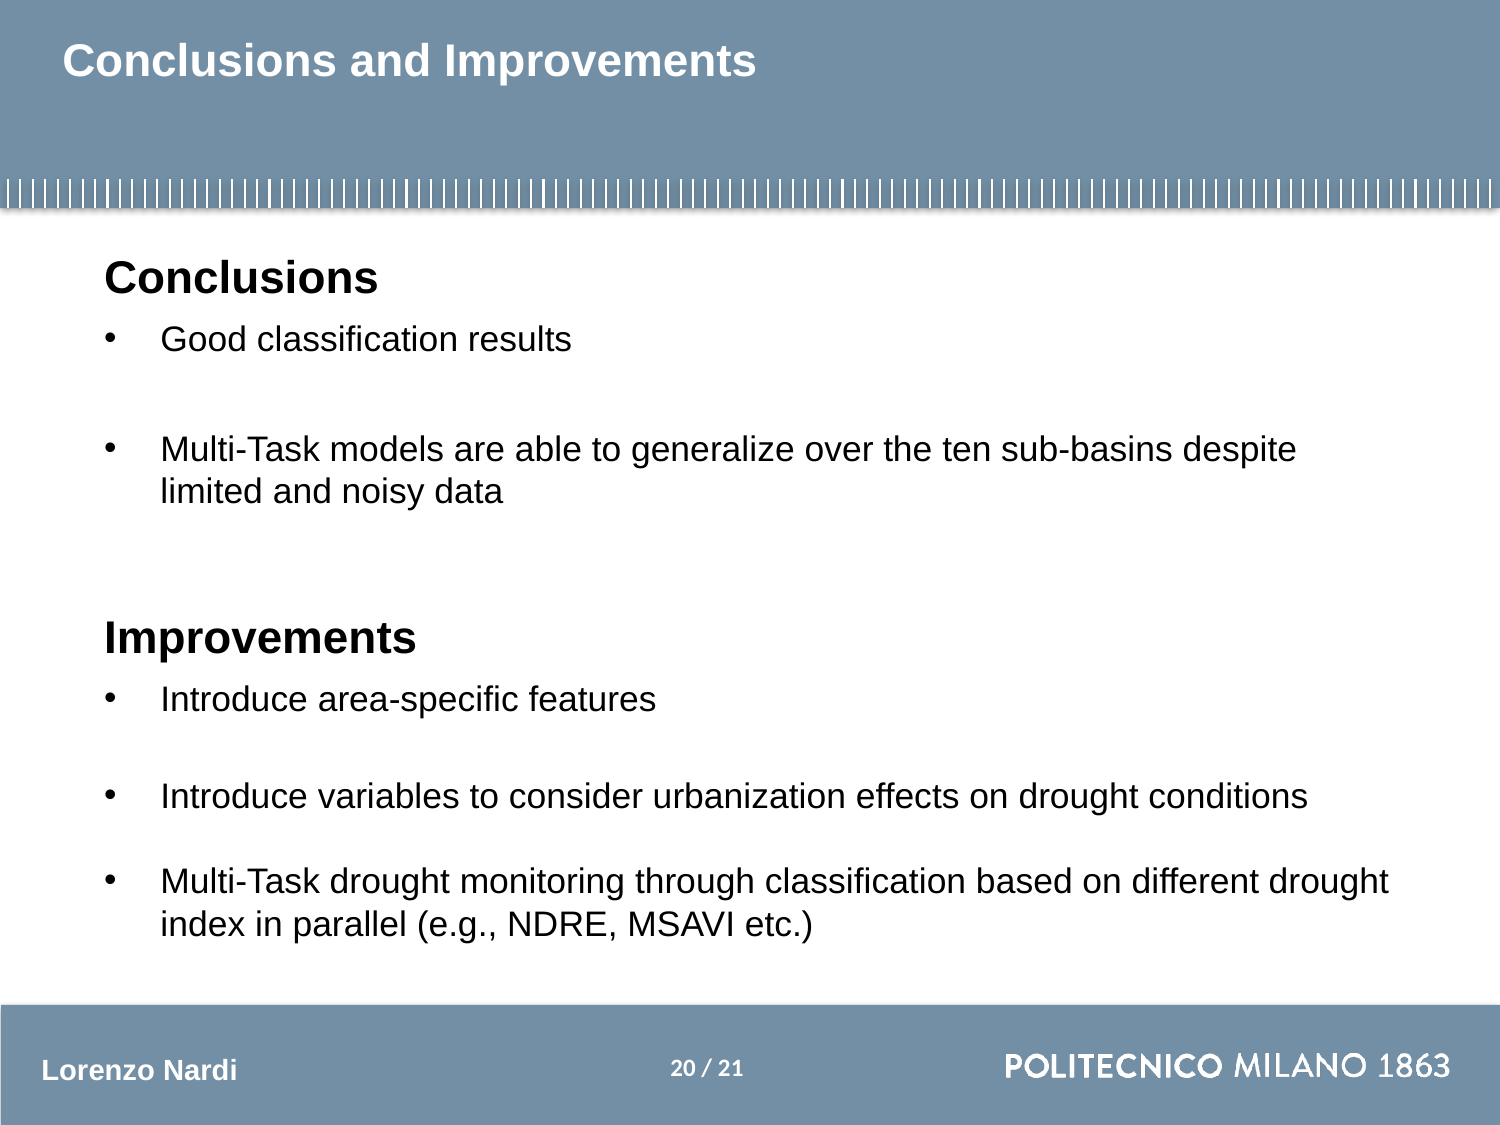

# Conclusions and Improvements
Conclusions
Good classification results

Multi-Task models are able to generalize over the ten sub-basins despite limited and noisy data

Improvements
Introduce area-specific features

Introduce variables to consider urbanization effects on drought conditions

Multi-Task drought monitoring through classification based on different drought index in parallel (e.g., NDRE, MSAVI etc.)

20 / 21